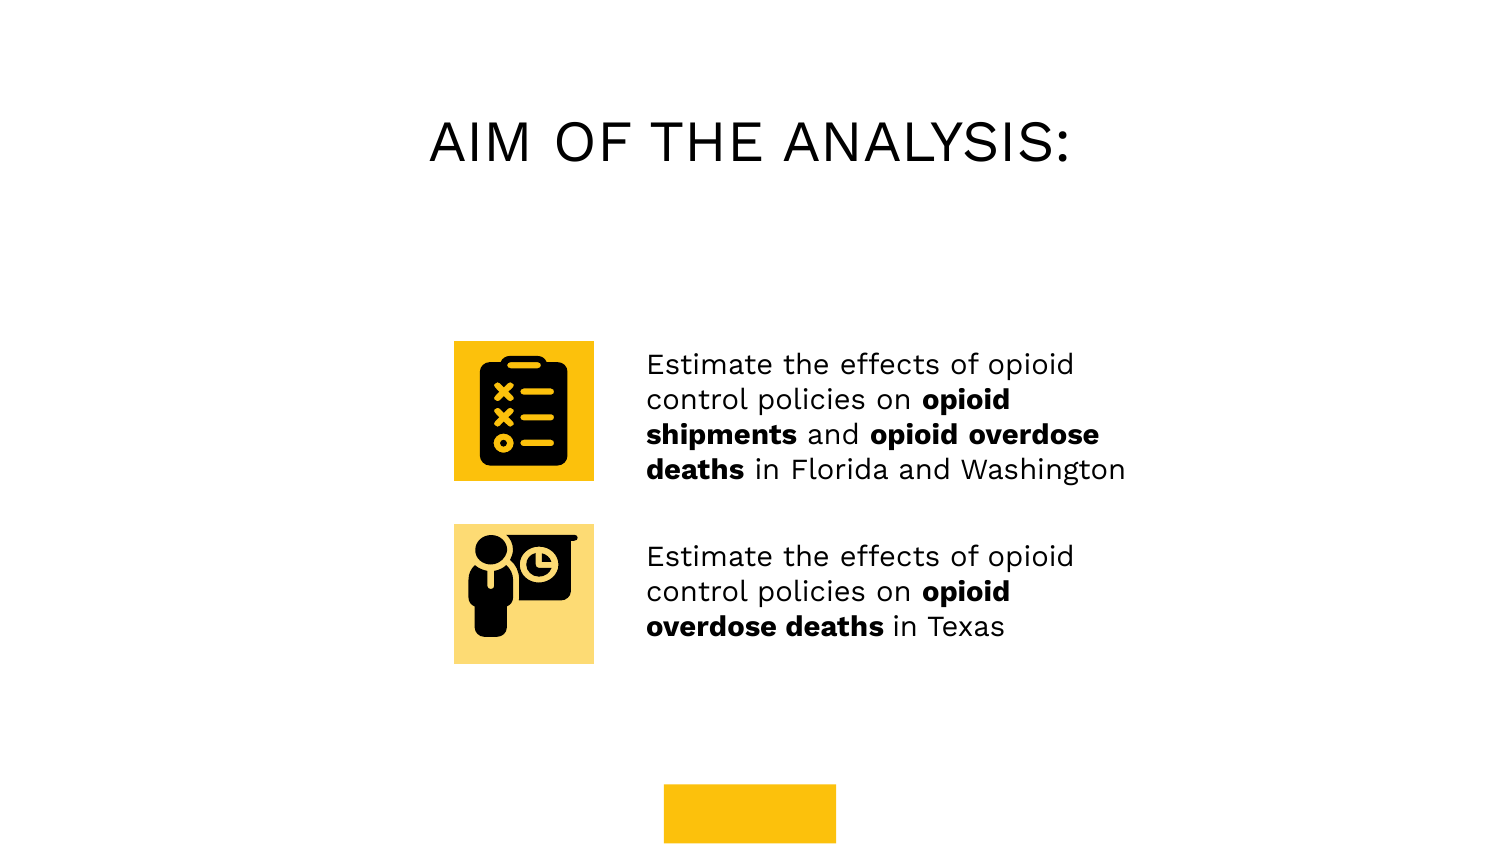

AIM OF THE ANALYSIS:
Estimate the effects of opioid control policies on opioid shipments and opioid overdose deaths in Florida and Washington

Estimate the effects of opioid control policies on opioid overdose deaths in Texas